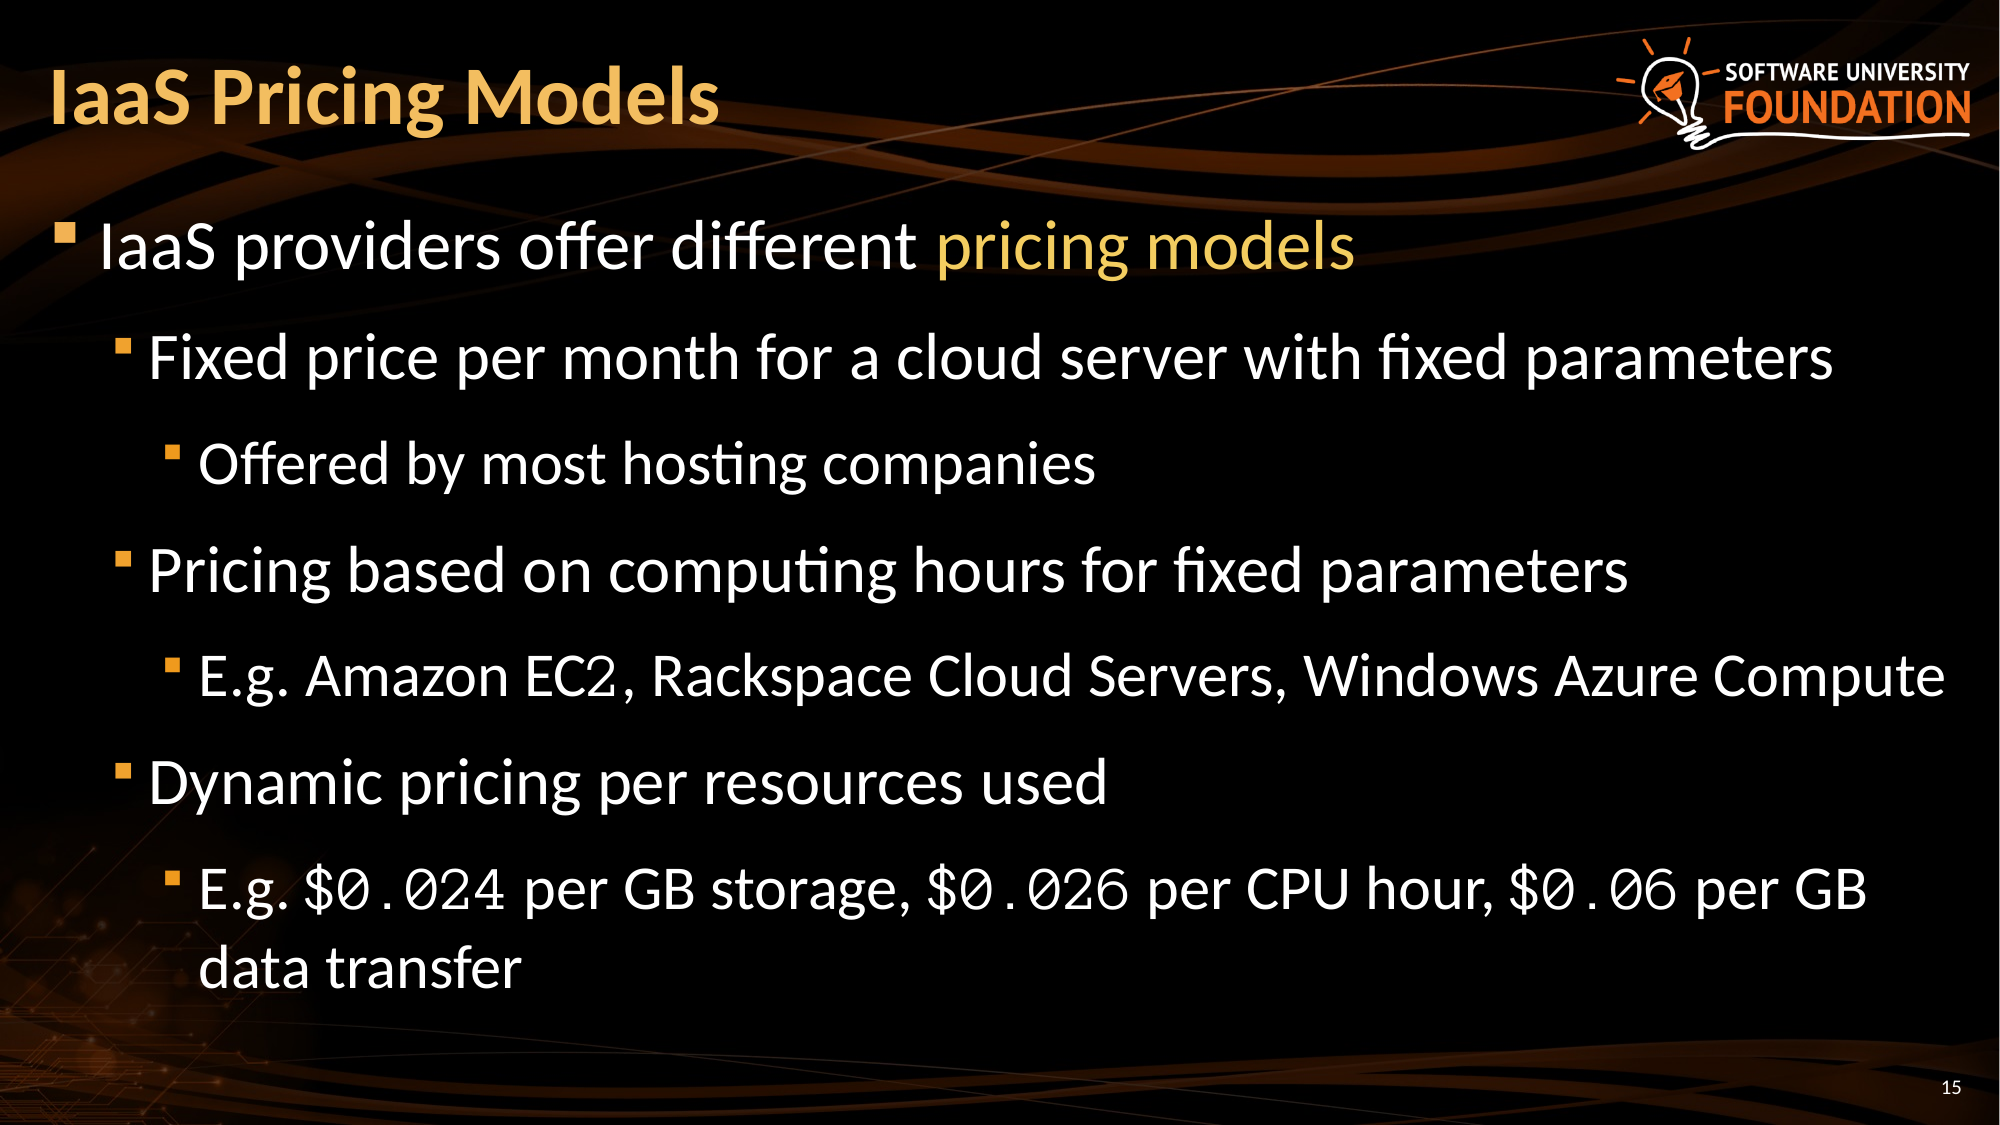

# IaaS Pricing Models
IaaS providers offer different pricing models
Fixed price per month for a cloud server with fixed parameters
Offered by most hosting companies
Pricing based on computing hours for fixed parameters
E.g. Amazon EC2, Rackspace Cloud Servers, Windows Azure Compute
Dynamic pricing per resources used
E.g. $0.024 per GB storage, $0.026 per CPU hour, $0.06 per GB data transfer
15